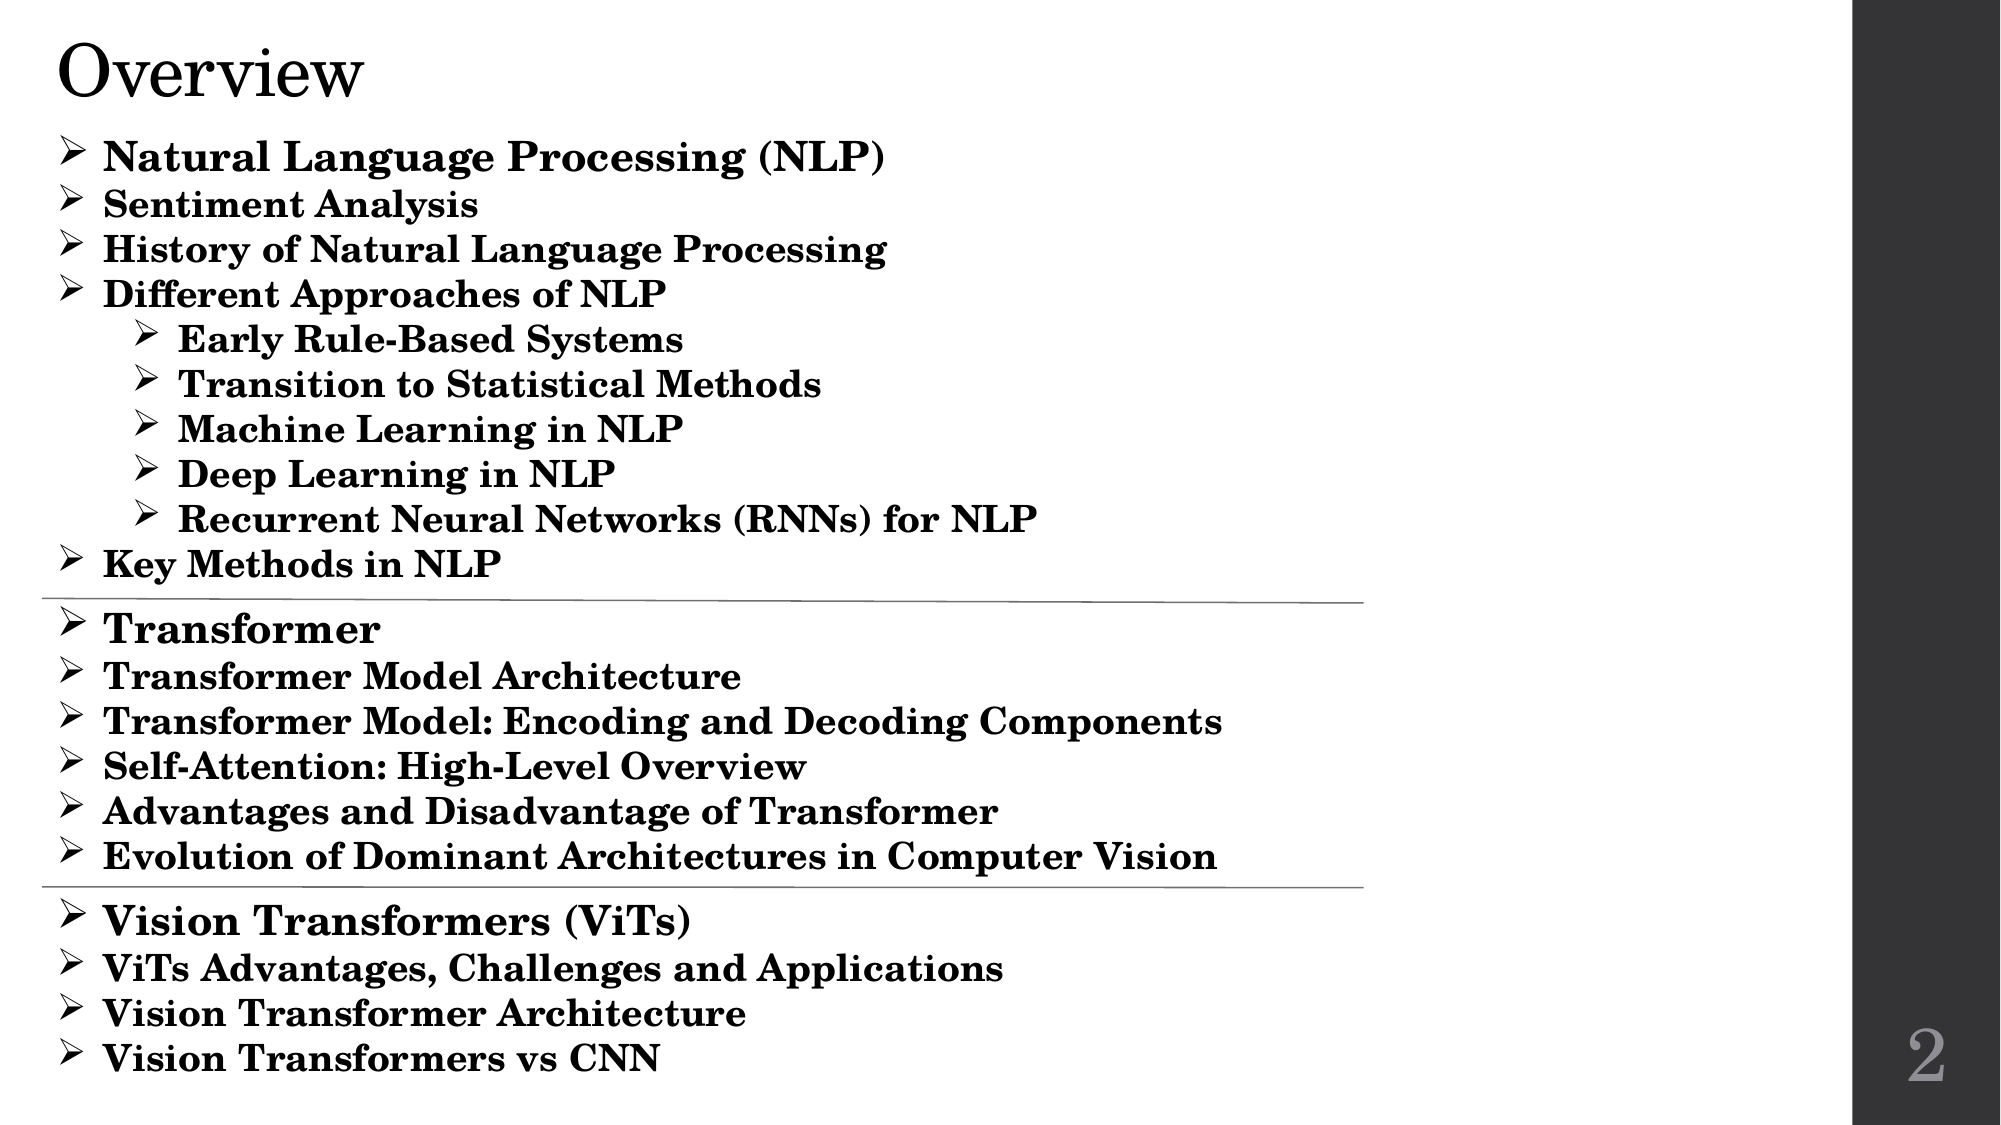

# Overview
Natural Language Processing (NLP)
Sentiment Analysis
History of Natural Language Processing
Different Approaches of NLP
Early Rule-Based Systems
Transition to Statistical Methods
Machine Learning in NLP
Deep Learning in NLP
Recurrent Neural Networks (RNNs) for NLP
Key Methods in NLP
Transformer
Transformer Model Architecture
Transformer Model: Encoding and Decoding Components
Self-Attention: High-Level Overview
Advantages and Disadvantage of Transformer
Evolution of Dominant Architectures in Computer Vision
Vision Transformers (ViTs)
ViTs Advantages, Challenges and Applications
Vision Transformer Architecture
Vision Transformers vs CNN
2